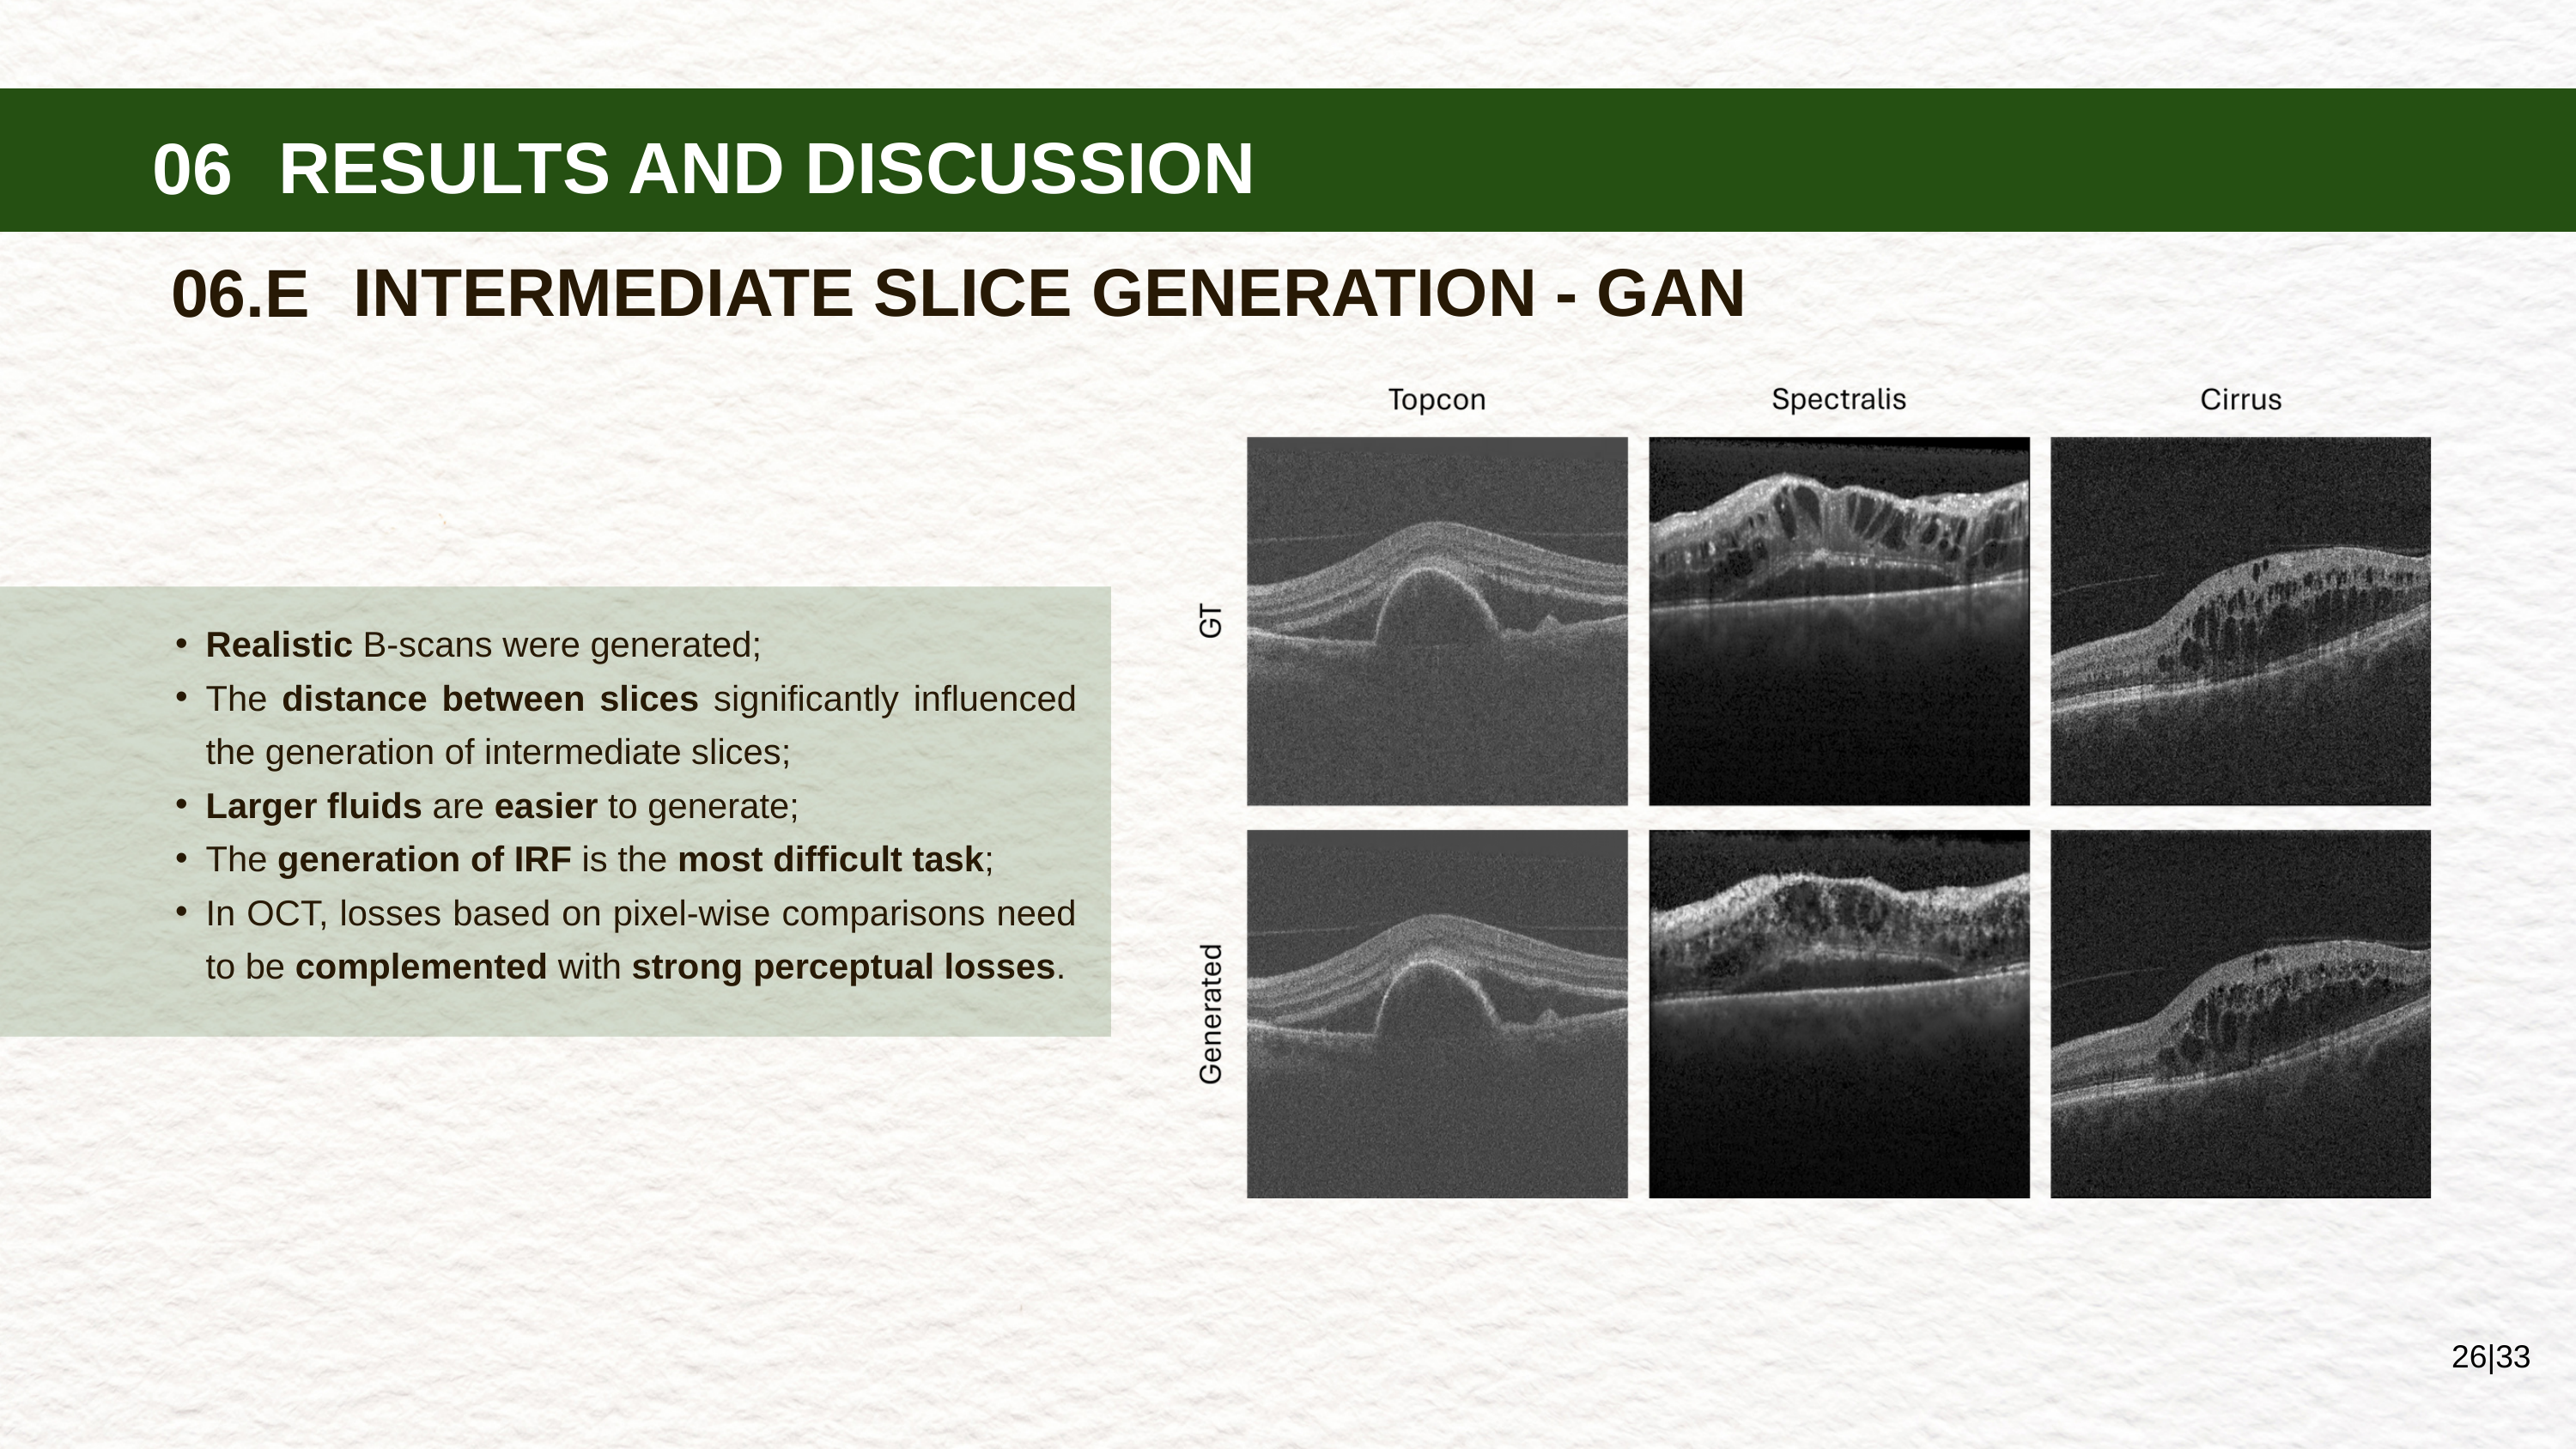

RESULTS AND DISCUSSION
06
RESULTS AND DISCUSSION
06
MATERIALS AND METHODS
04
RESULTS AND DISCUSSION
06
INTERMEDIATE SLICE GENERATION - GAN
06.E

Realistic B-scans were generated;
The distance between slices significantly influenced the generation of intermediate slices;
Larger fluids are easier to generate;
The generation of IRF is the most difficult task;
In OCT, losses based on pixel-wise comparisons need to be complemented with strong perceptual losses.
26|33